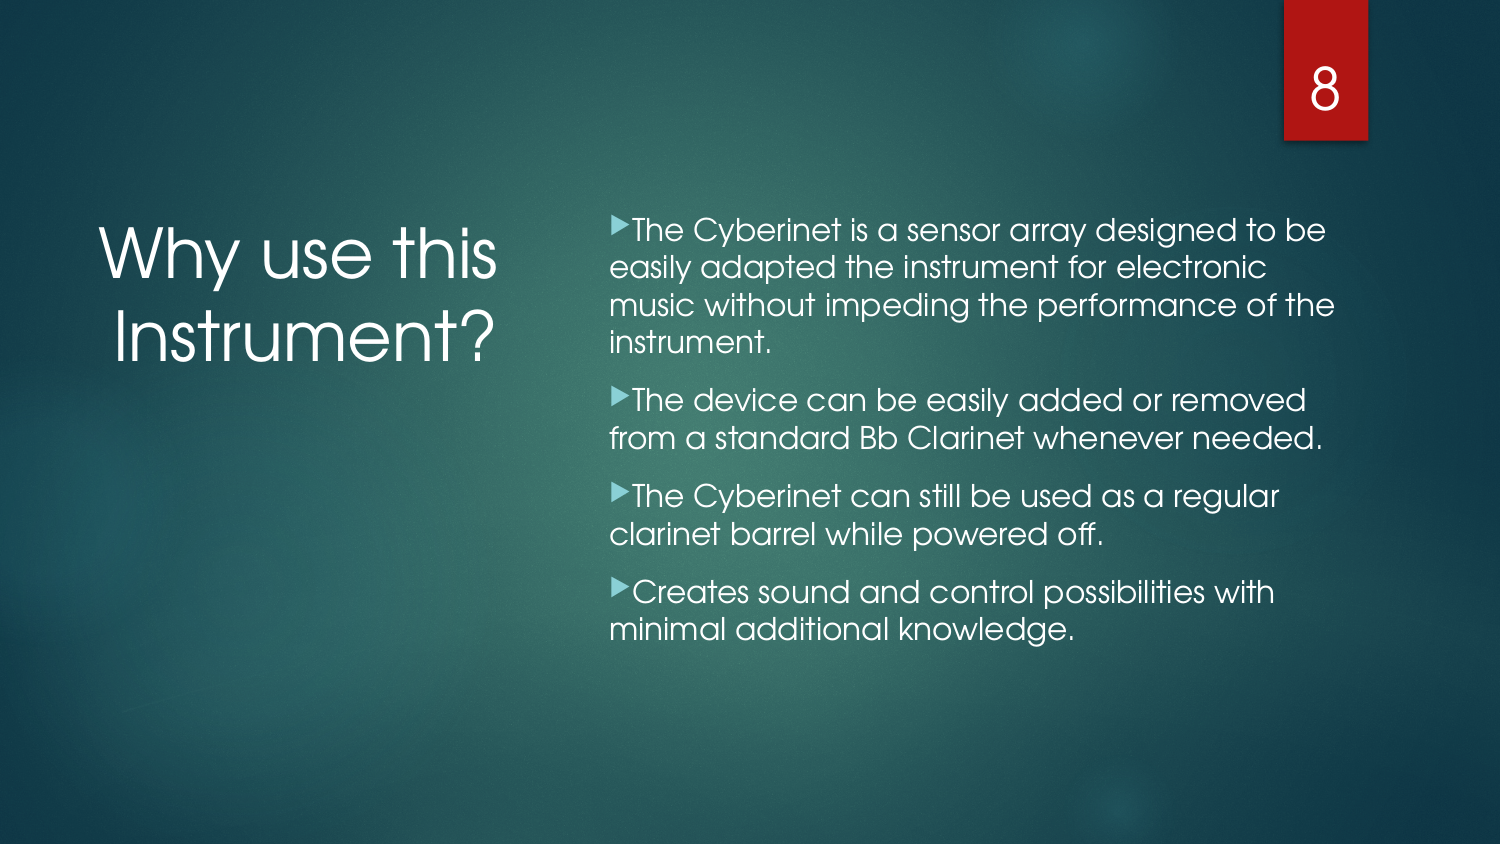

8
# Why use this Instrument?
The Cyberinet is a sensor array designed to be easily adapted the instrument for electronic music without impeding the performance of the instrument.
The device can be easily added or removed from a standard Bb Clarinet whenever needed.
The Cyberinet can still be used as a regular clarinet barrel while powered off.
Creates sound and control possibilities with minimal additional knowledge.